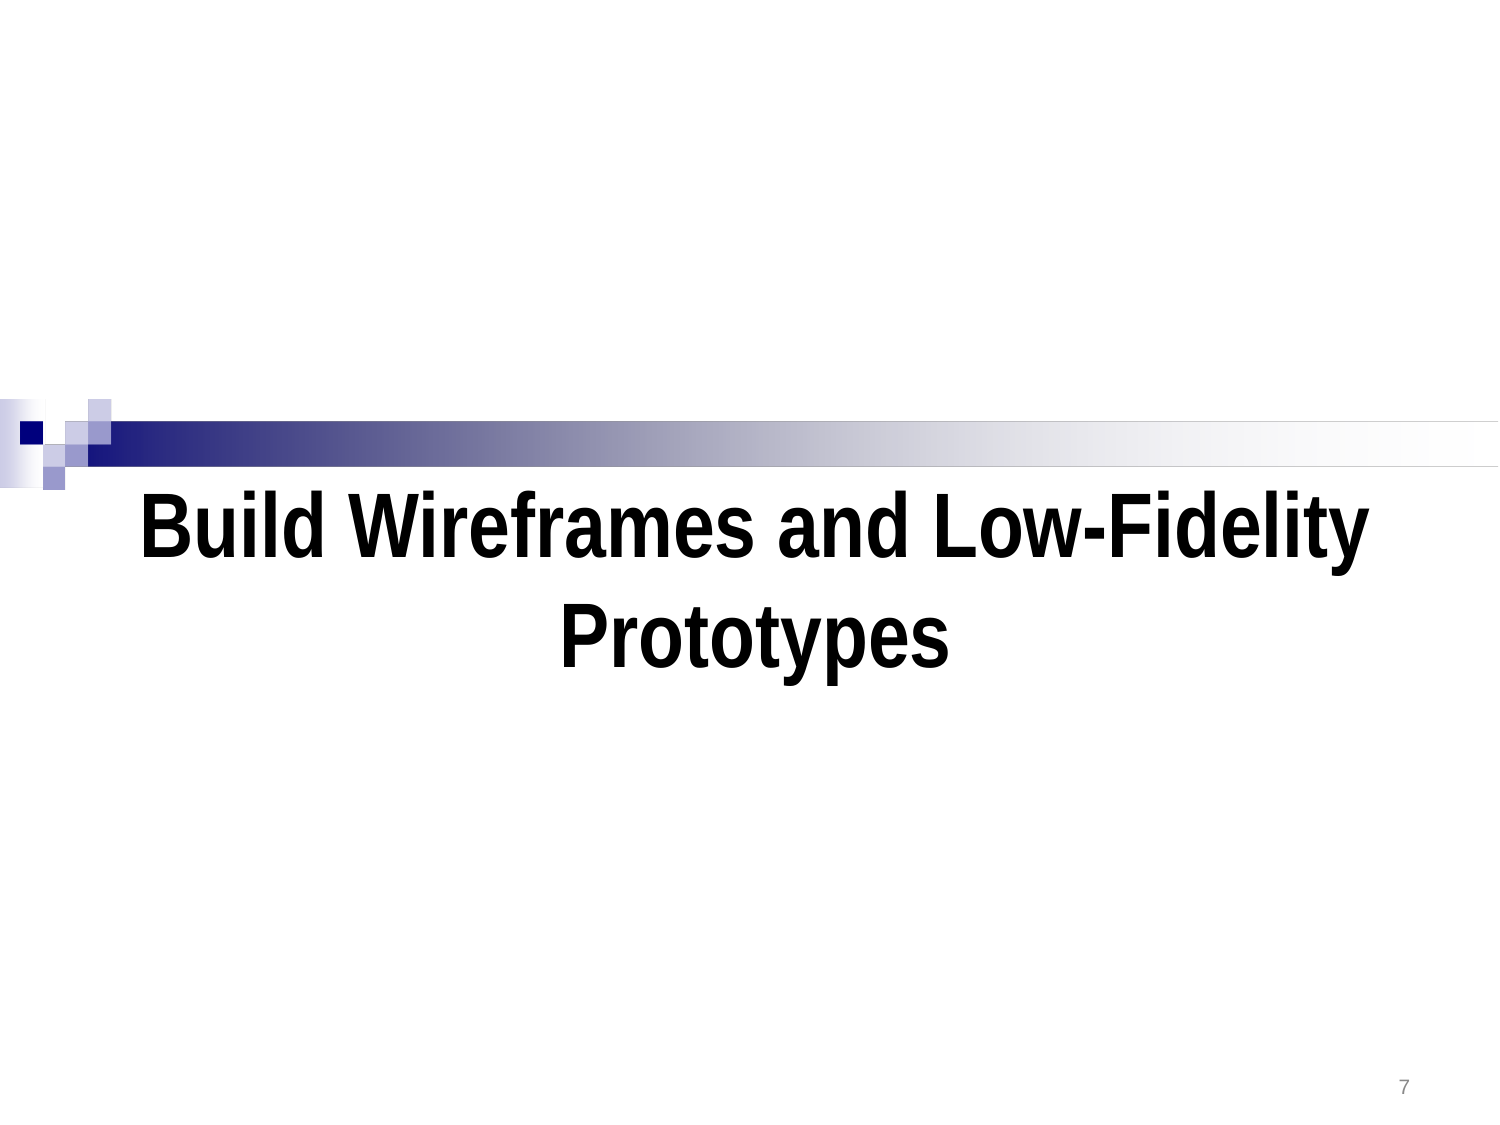

# Build Wireframes and Low-Fidelity Prototypes
7